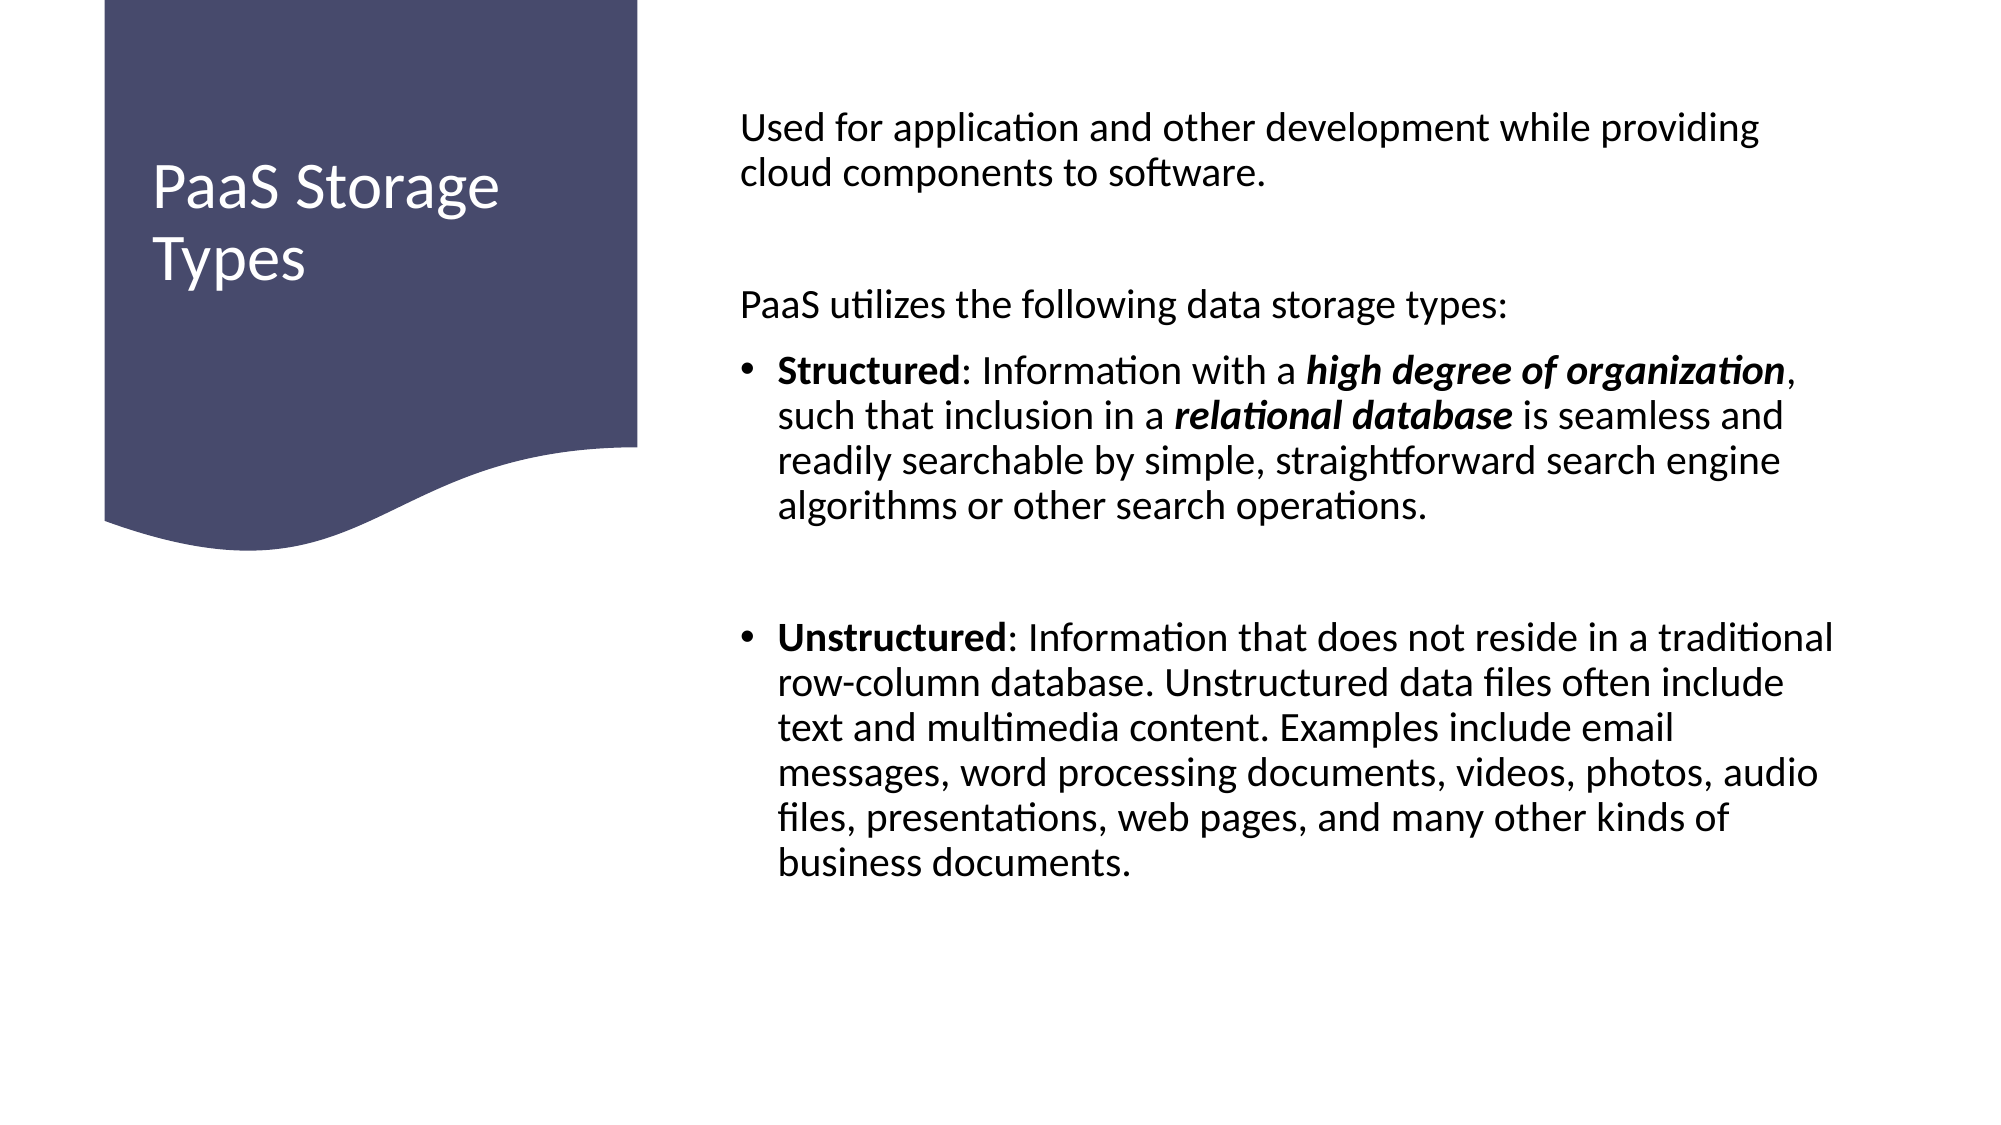

# PaaS Storage Types
Used for application and other development while providing cloud components to software.

PaaS utilizes the following data storage types:
Structured: Information with a high degree of organization, such that inclusion in a relational database is seamless and readily searchable by simple, straightforward search engine algorithms or other search operations.

Unstructured: Information that does not reside in a traditional row-column database. Unstructured data files often include text and multimedia content. Examples include email messages, word processing documents, videos, photos, audio files, presentations, web pages, and many other kinds of business documents.